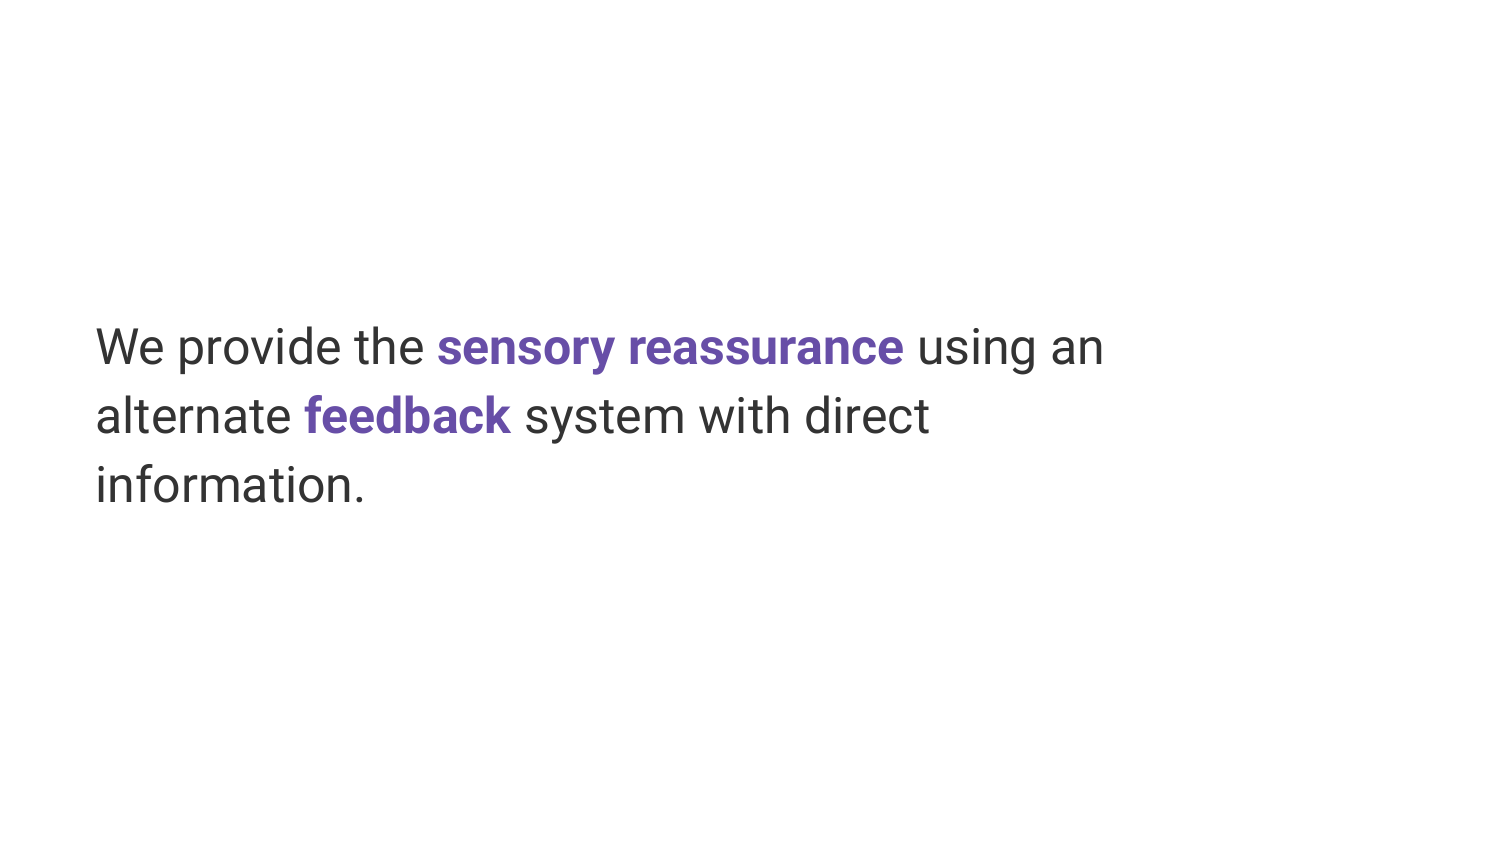

# We provide the sensory reassurance using an alternate feedback system with direct information.